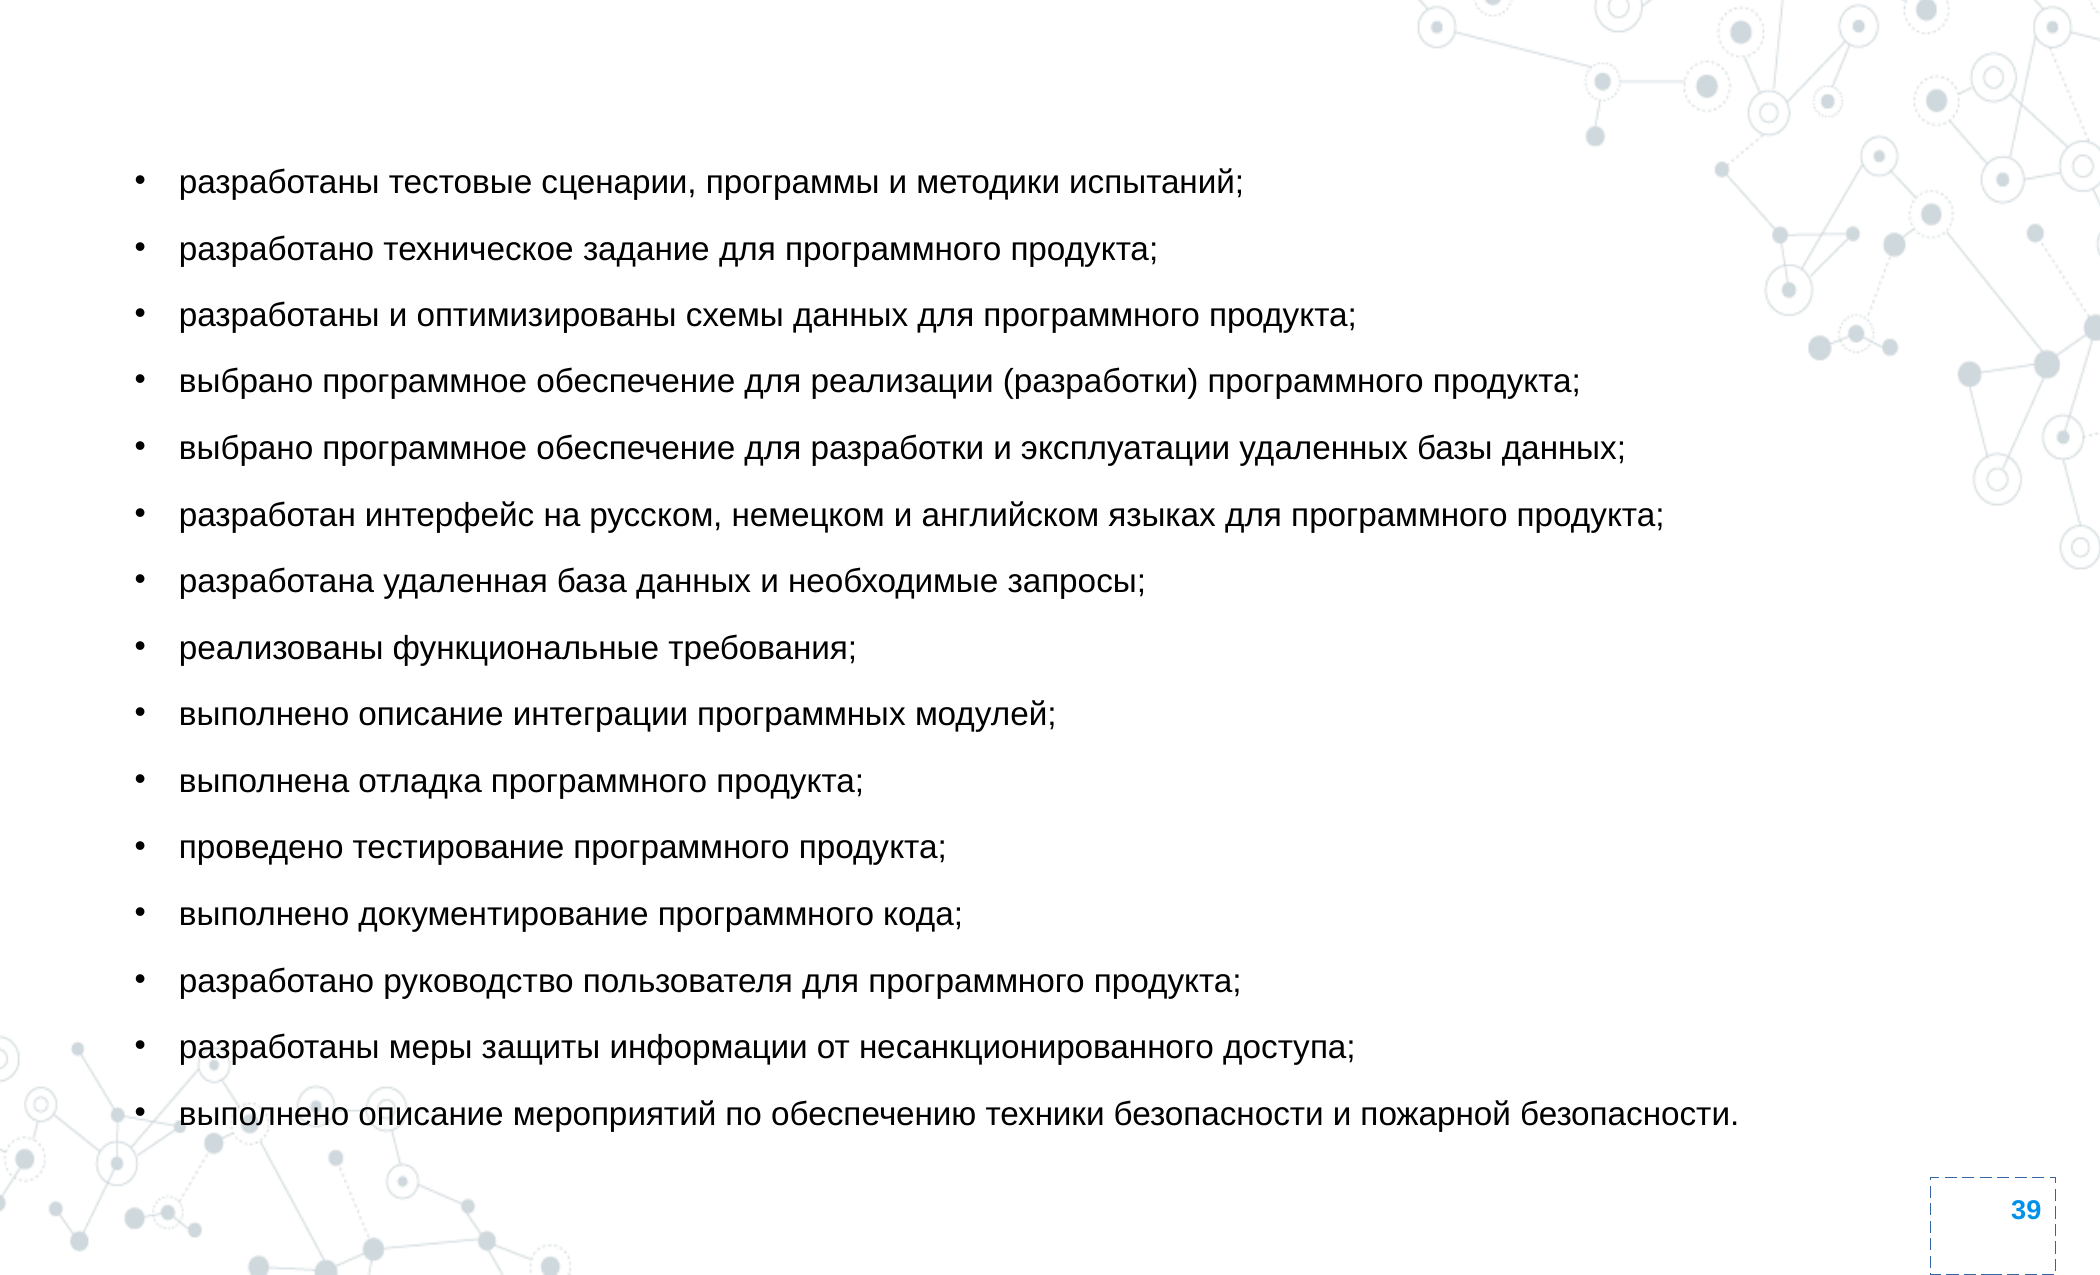

# разработаны тестовые сценарии, программы и методики испытаний;
разработано техническое задание для программного продукта;
разработаны и оптимизированы схемы данных для программного продукта;
выбрано программное обеспечение для реализации (разработки) программного продукта;
выбрано программное обеспечение для разработки и эксплуатации удаленных базы данных;
разработан интерфейс на русском, немецком и английском языках для программного продукта;
разработана удаленная база данных и необходимые запросы;
реализованы функциональные требования;
выполнено описание интеграции программных модулей;
выполнена отладка программного продукта;
проведено тестирование программного продукта;
выполнено документирование программного кода;
разработано руководство пользователя для программного продукта;
разработаны меры защиты информации от несанкционированного доступа;
выполнено описание мероприятий по обеспечению техники безопасности и пожарной безопасности.
39